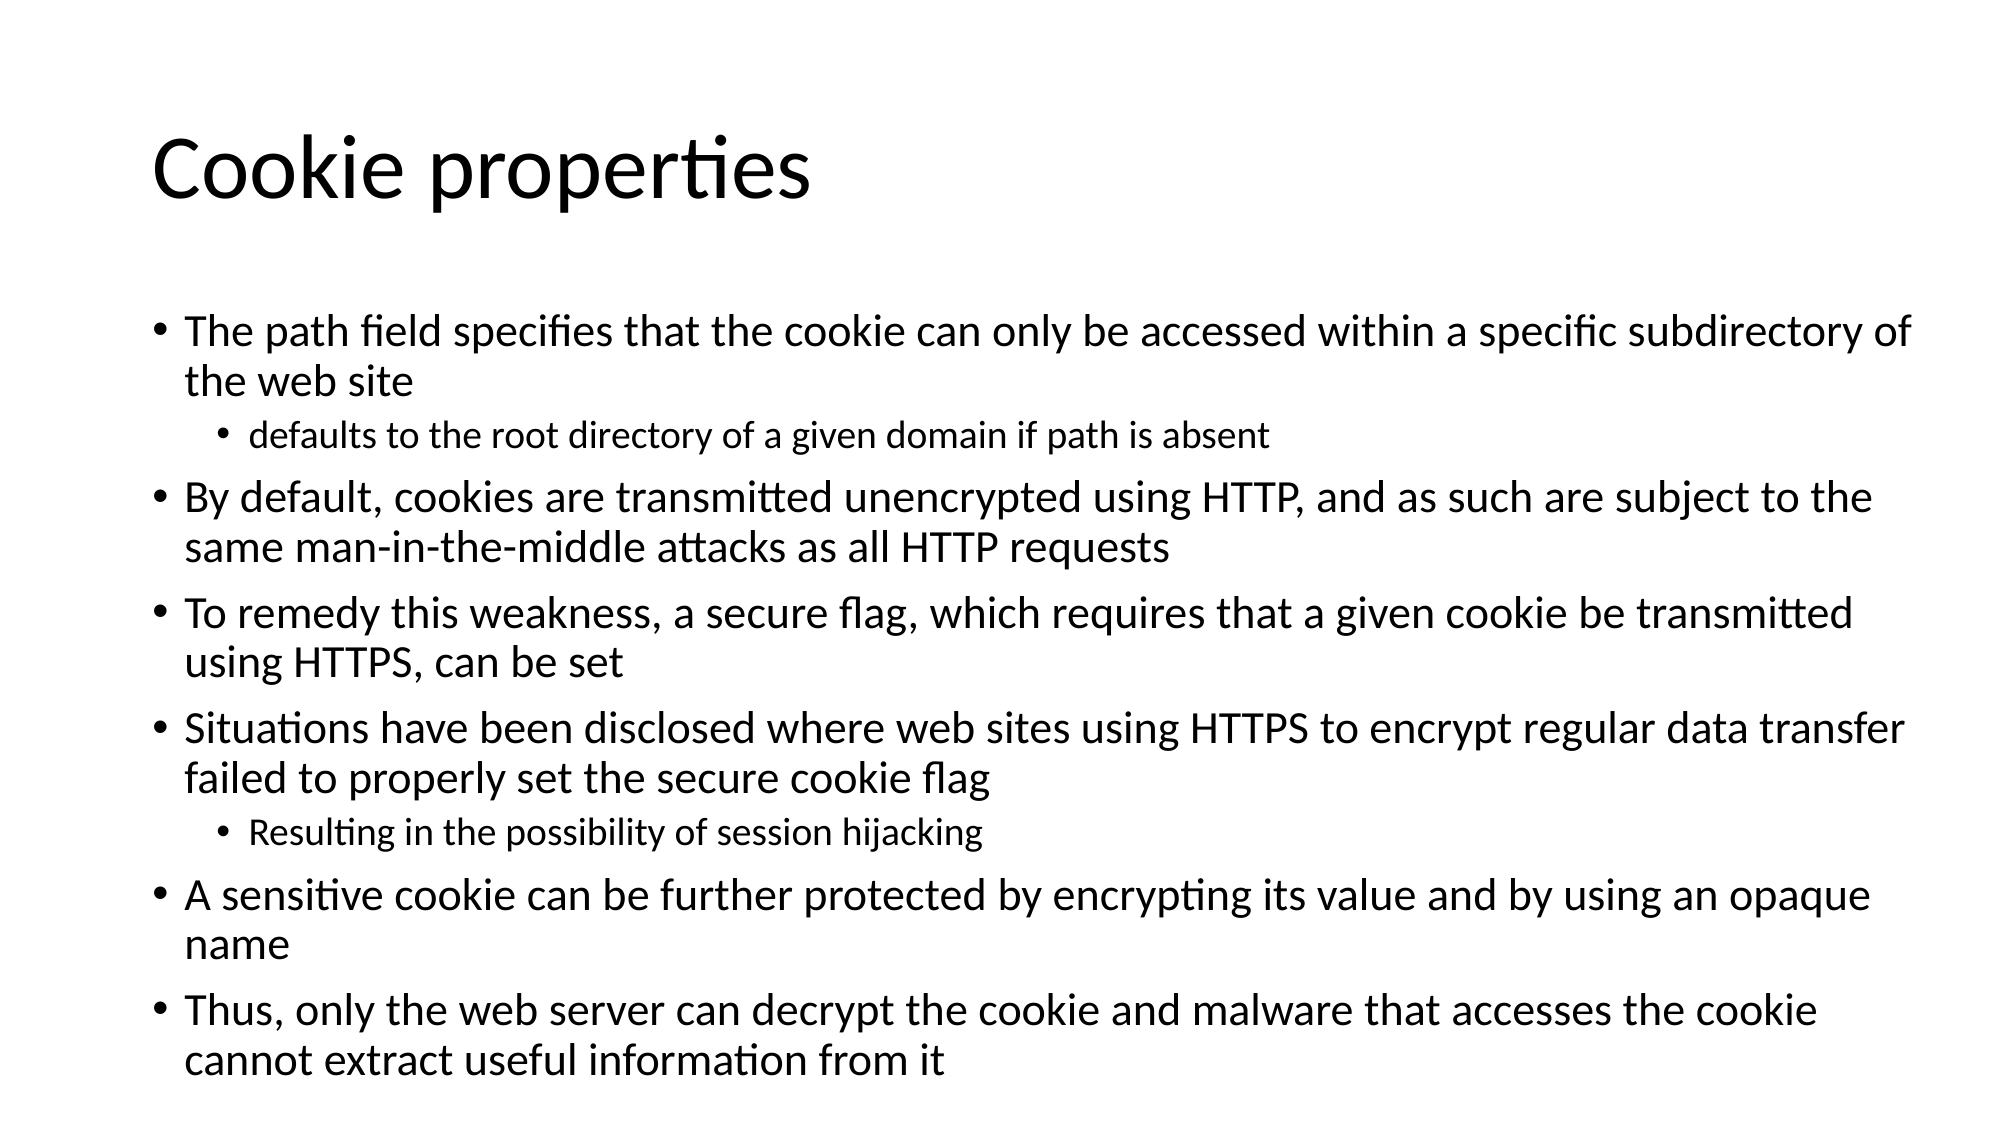

# Cookie properties
The path field specifies that the cookie can only be accessed within a specific subdirectory of the web site
defaults to the root directory of a given domain if path is absent
By default, cookies are transmitted unencrypted using HTTP, and as such are subject to the same man-in-the-middle attacks as all HTTP requests
To remedy this weakness, a secure flag, which requires that a given cookie be transmitted using HTTPS, can be set
Situations have been disclosed where web sites using HTTPS to encrypt regular data transfer failed to properly set the secure cookie flag
Resulting in the possibility of session hijacking
A sensitive cookie can be further protected by encrypting its value and by using an opaque name
Thus, only the web server can decrypt the cookie and malware that accesses the cookie cannot extract useful information from it